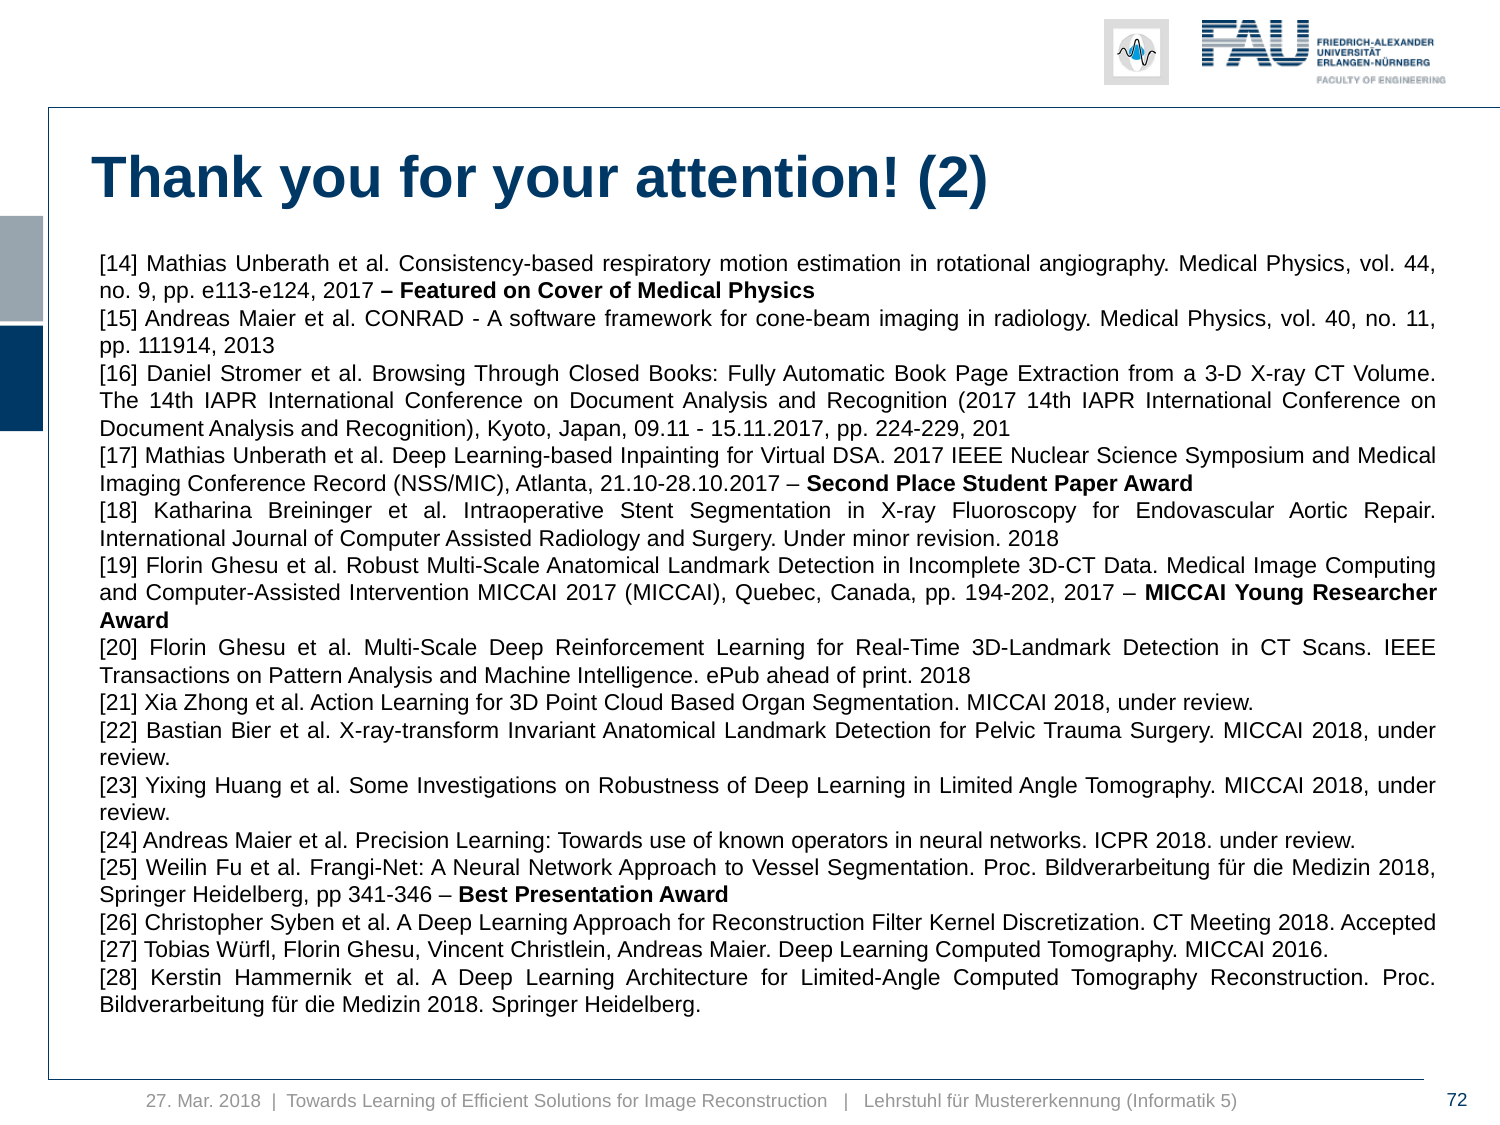

Thank you for your attention! (2)

[14] Mathias Unberath et al. Consistency-based respiratory motion estimation in rotational angiography. Medical Physics, vol. 44, no. 9, pp. e113-e124, 2017 – Featured on Cover of Medical Physics
[15] Andreas Maier et al. CONRAD - A software framework for cone-beam imaging in radiology. Medical Physics, vol. 40, no. 11, pp. 111914, 2013
[16] Daniel Stromer et al. Browsing Through Closed Books: Fully Automatic Book Page Extraction from a 3-D X-ray CT Volume. The 14th IAPR International Conference on Document Analysis and Recognition (2017 14th IAPR International Conference on Document Analysis and Recognition), Kyoto, Japan, 09.11 - 15.11.2017, pp. 224-229, 201
[17] Mathias Unberath et al. Deep Learning-based Inpainting for Virtual DSA. 2017 IEEE Nuclear Science Symposium and Medical Imaging Conference Record (NSS/MIC), Atlanta, 21.10-28.10.2017 – Second Place Student Paper Award
[18] Katharina Breininger et al. Intraoperative Stent Segmentation in X-ray Fluoroscopy for Endovascular Aortic Repair. International Journal of Computer Assisted Radiology and Surgery. Under minor revision. 2018
[19] Florin Ghesu et al. Robust Multi-Scale Anatomical Landmark Detection in Incomplete 3D-CT Data. Medical Image Computing and Computer-Assisted Intervention MICCAI 2017 (MICCAI), Quebec, Canada, pp. 194-202, 2017 – MICCAI Young Researcher Award
[20] Florin Ghesu et al. Multi-Scale Deep Reinforcement Learning for Real-Time 3D-Landmark Detection in CT Scans. IEEE Transactions on Pattern Analysis and Machine Intelligence. ePub ahead of print. 2018
[21] Xia Zhong et al. Action Learning for 3D Point Cloud Based Organ Segmentation. MICCAI 2018, under review.
[22] Bastian Bier et al. X-ray-transform Invariant Anatomical Landmark Detection for Pelvic Trauma Surgery. MICCAI 2018, under review.
[23] Yixing Huang et al. Some Investigations on Robustness of Deep Learning in Limited Angle Tomography. MICCAI 2018, under review.
[24] Andreas Maier et al. Precision Learning: Towards use of known operators in neural networks. ICPR 2018. under review.
[25] Weilin Fu et al. Frangi-Net: A Neural Network Approach to Vessel Segmentation. Proc. Bildverarbeitung für die Medizin 2018, Springer Heidelberg, pp 341-346 – Best Presentation Award
[26] Christopher Syben et al. A Deep Learning Approach for Reconstruction Filter Kernel Discretization. CT Meeting 2018. Accepted
[27] Tobias Würfl, Florin Ghesu, Vincent Christlein, Andreas Maier. Deep Learning Computed Tomography. MICCAI 2016.
[28] Kerstin Hammernik et al. A Deep Learning Architecture for Limited-Angle Computed Tomography Reconstruction. Proc. Bildverarbeitung für die Medizin 2018. Springer Heidelberg.

72